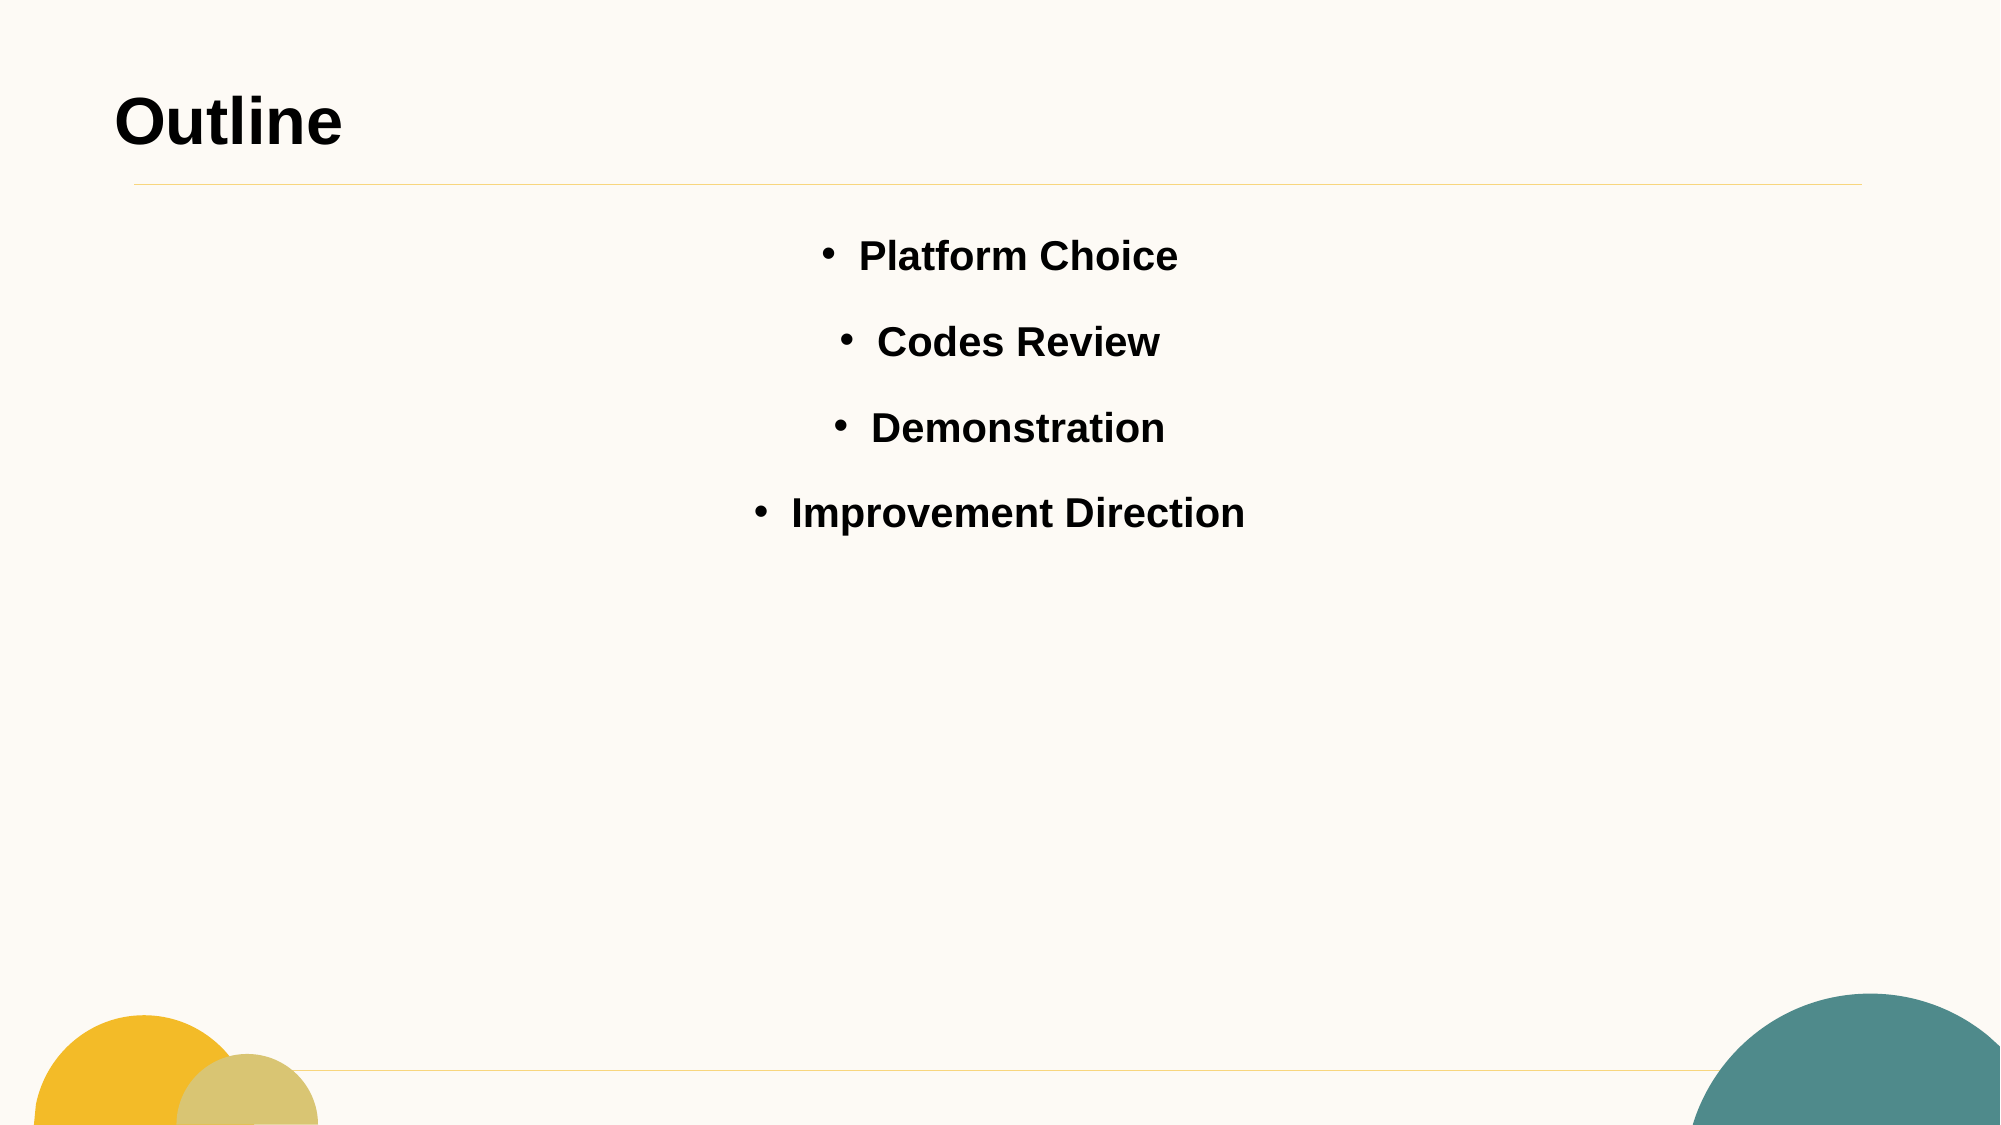

# Outline
Platform Choice
Codes Review
Demonstration
Improvement Direction